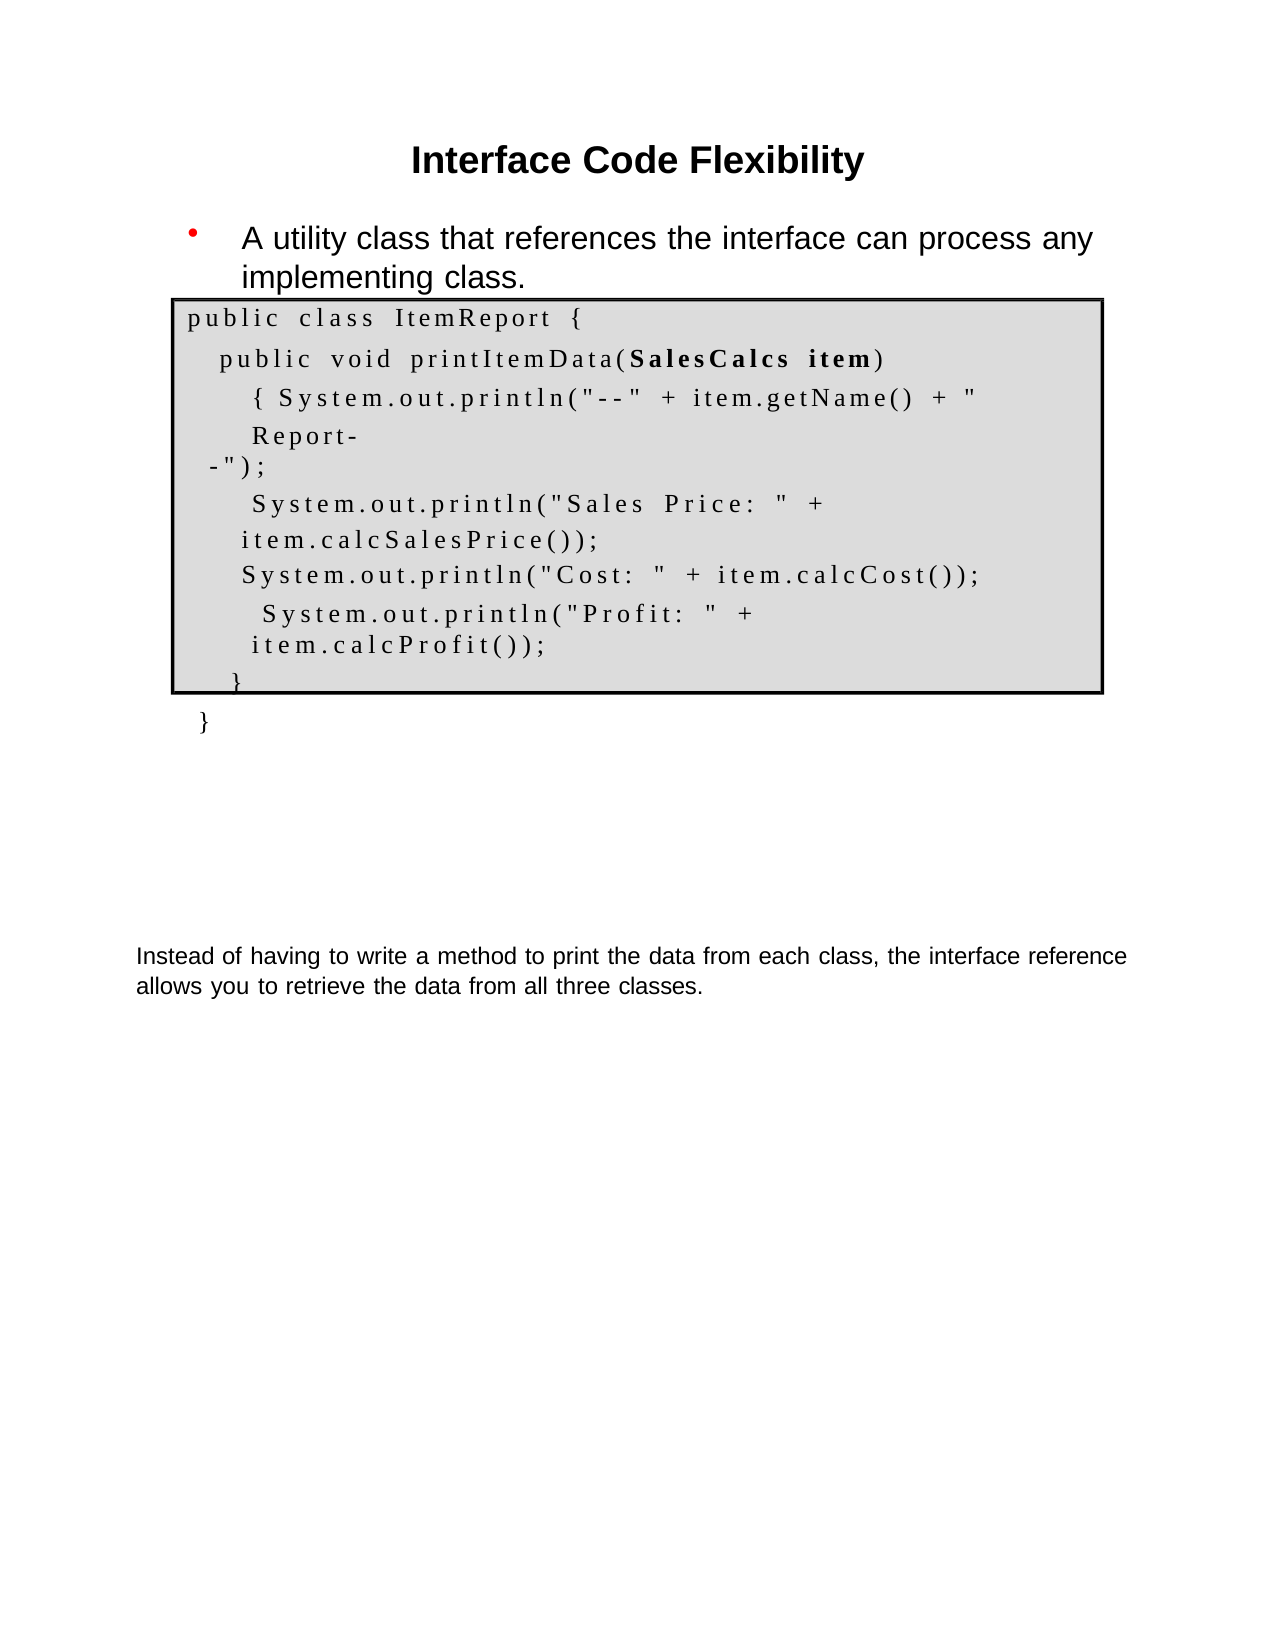

Interface Code Flexibility
A utility class that references the interface can process any implementing class.
public class ItemReport {
public void printItemData(SalesCalcs item){ System.out.println("--" + item.getName() + " Report-
-");
System.out.println("Sales Price: " + item.calcSalesPrice()); System.out.println("Cost: " + item.calcCost());
System.out.println("Profit: " + item.calcProfit());
}
}

Instead of having to write a method to print the data from each class, the interface reference allows you to retrieve the data from all three classes.